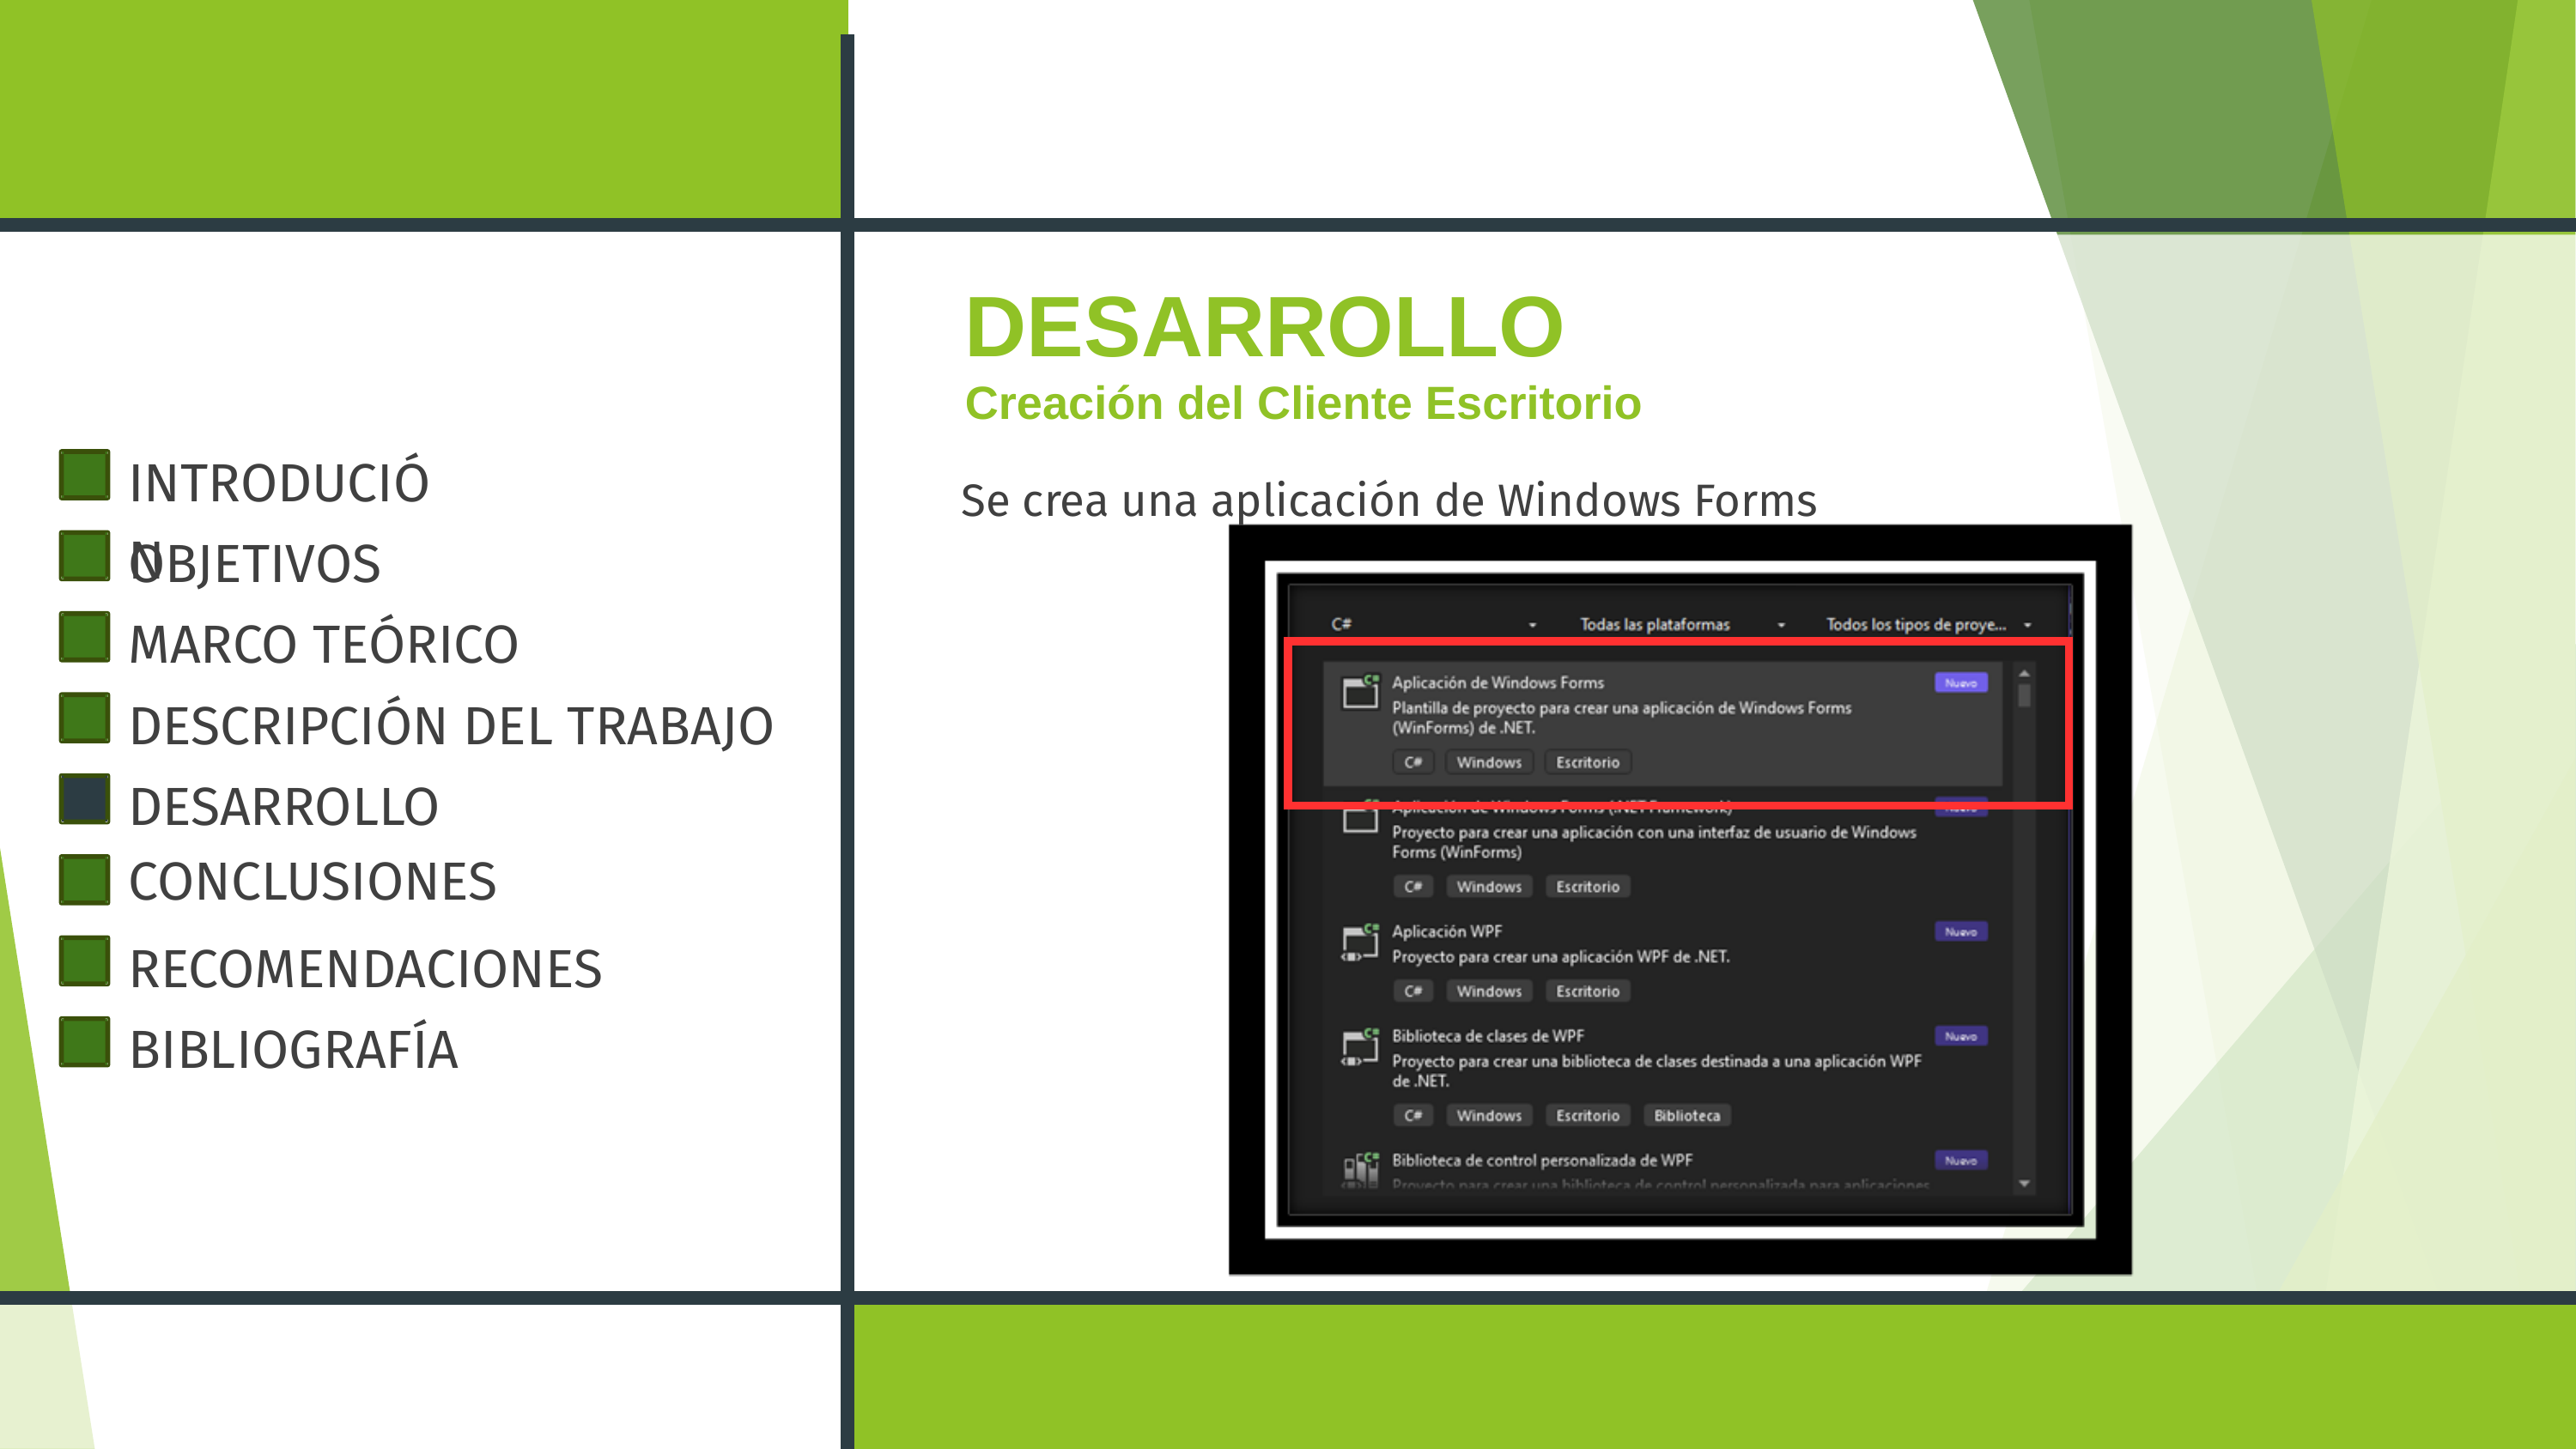

DESARROLLO
Creación del Cliente Escritorio
INTRODUCIÓN

OBJETIVOS

MARCO TEÓRICO

DESCRIPCIÓN DEL TRABAJO

DESARROLLO

CONCLUSIONES

RECOMENDACIONES

BIBLIOGRAFÍA

Se crea una aplicación de Windows Forms